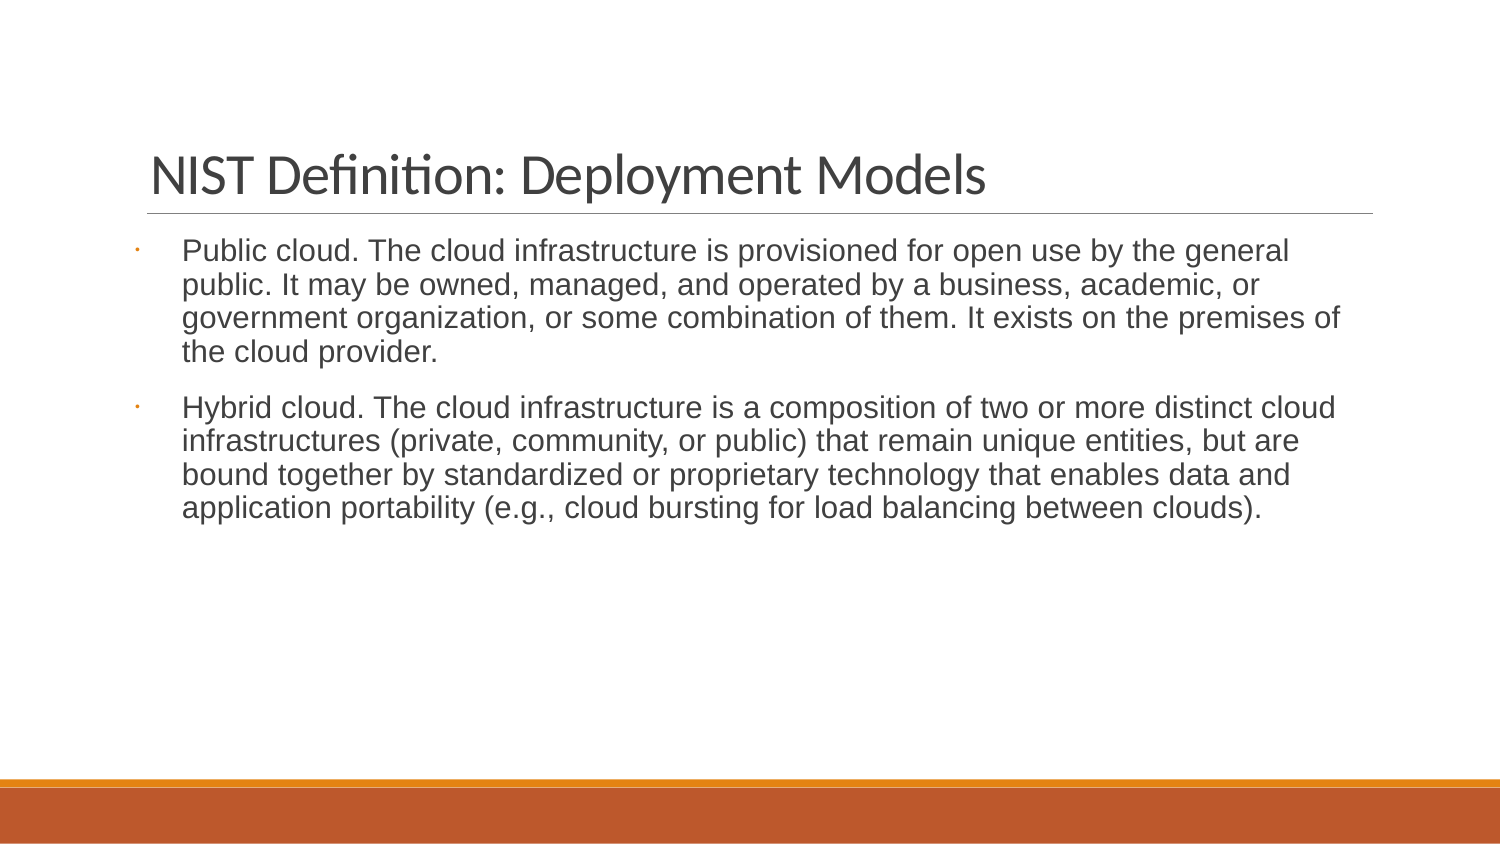

# NIST Definition: Deployment Models
Public cloud. The cloud infrastructure is provisioned for open use by the general public. It may be owned, managed, and operated by a business, academic, or government organization, or some combination of them. It exists on the premises of the cloud provider.
Hybrid cloud. The cloud infrastructure is a composition of two or more distinct cloud infrastructures (private, community, or public) that remain unique entities, but are bound together by standardized or proprietary technology that enables data and application portability (e.g., cloud bursting for load balancing between clouds).